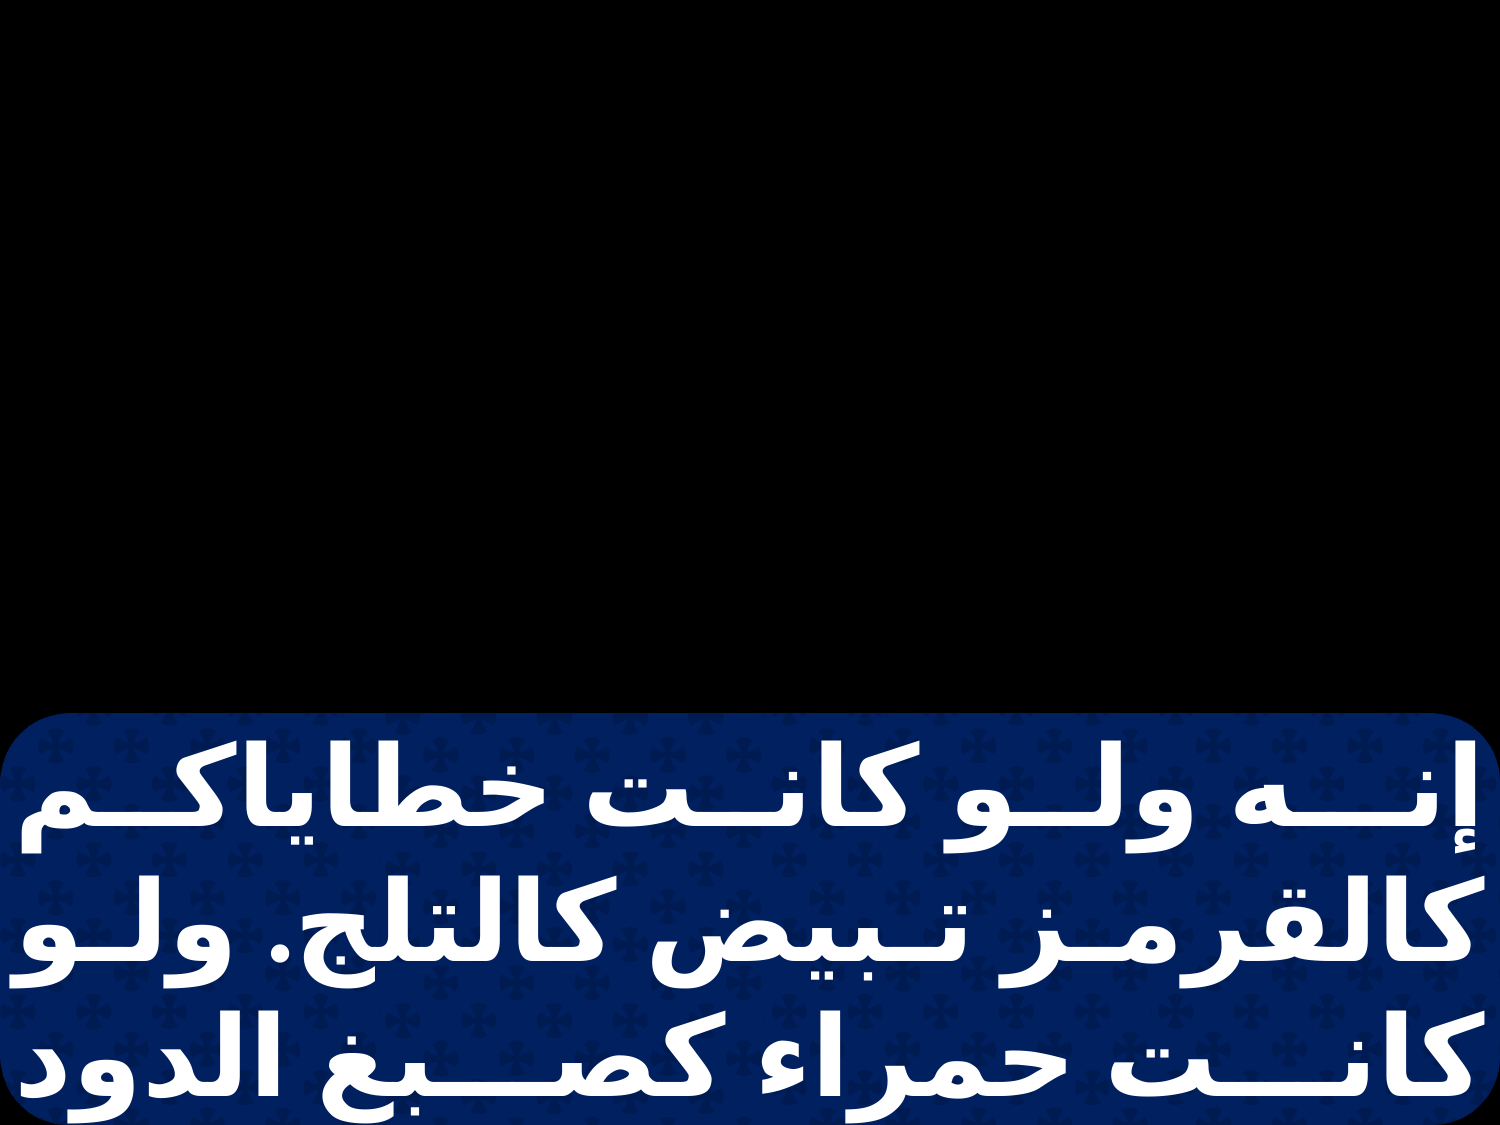

إنـه ولو كانت خطاياكم كالقرمز تبيض كالتلج. ولو كانت حمراء كصبغ الدود تصير كالصوف.